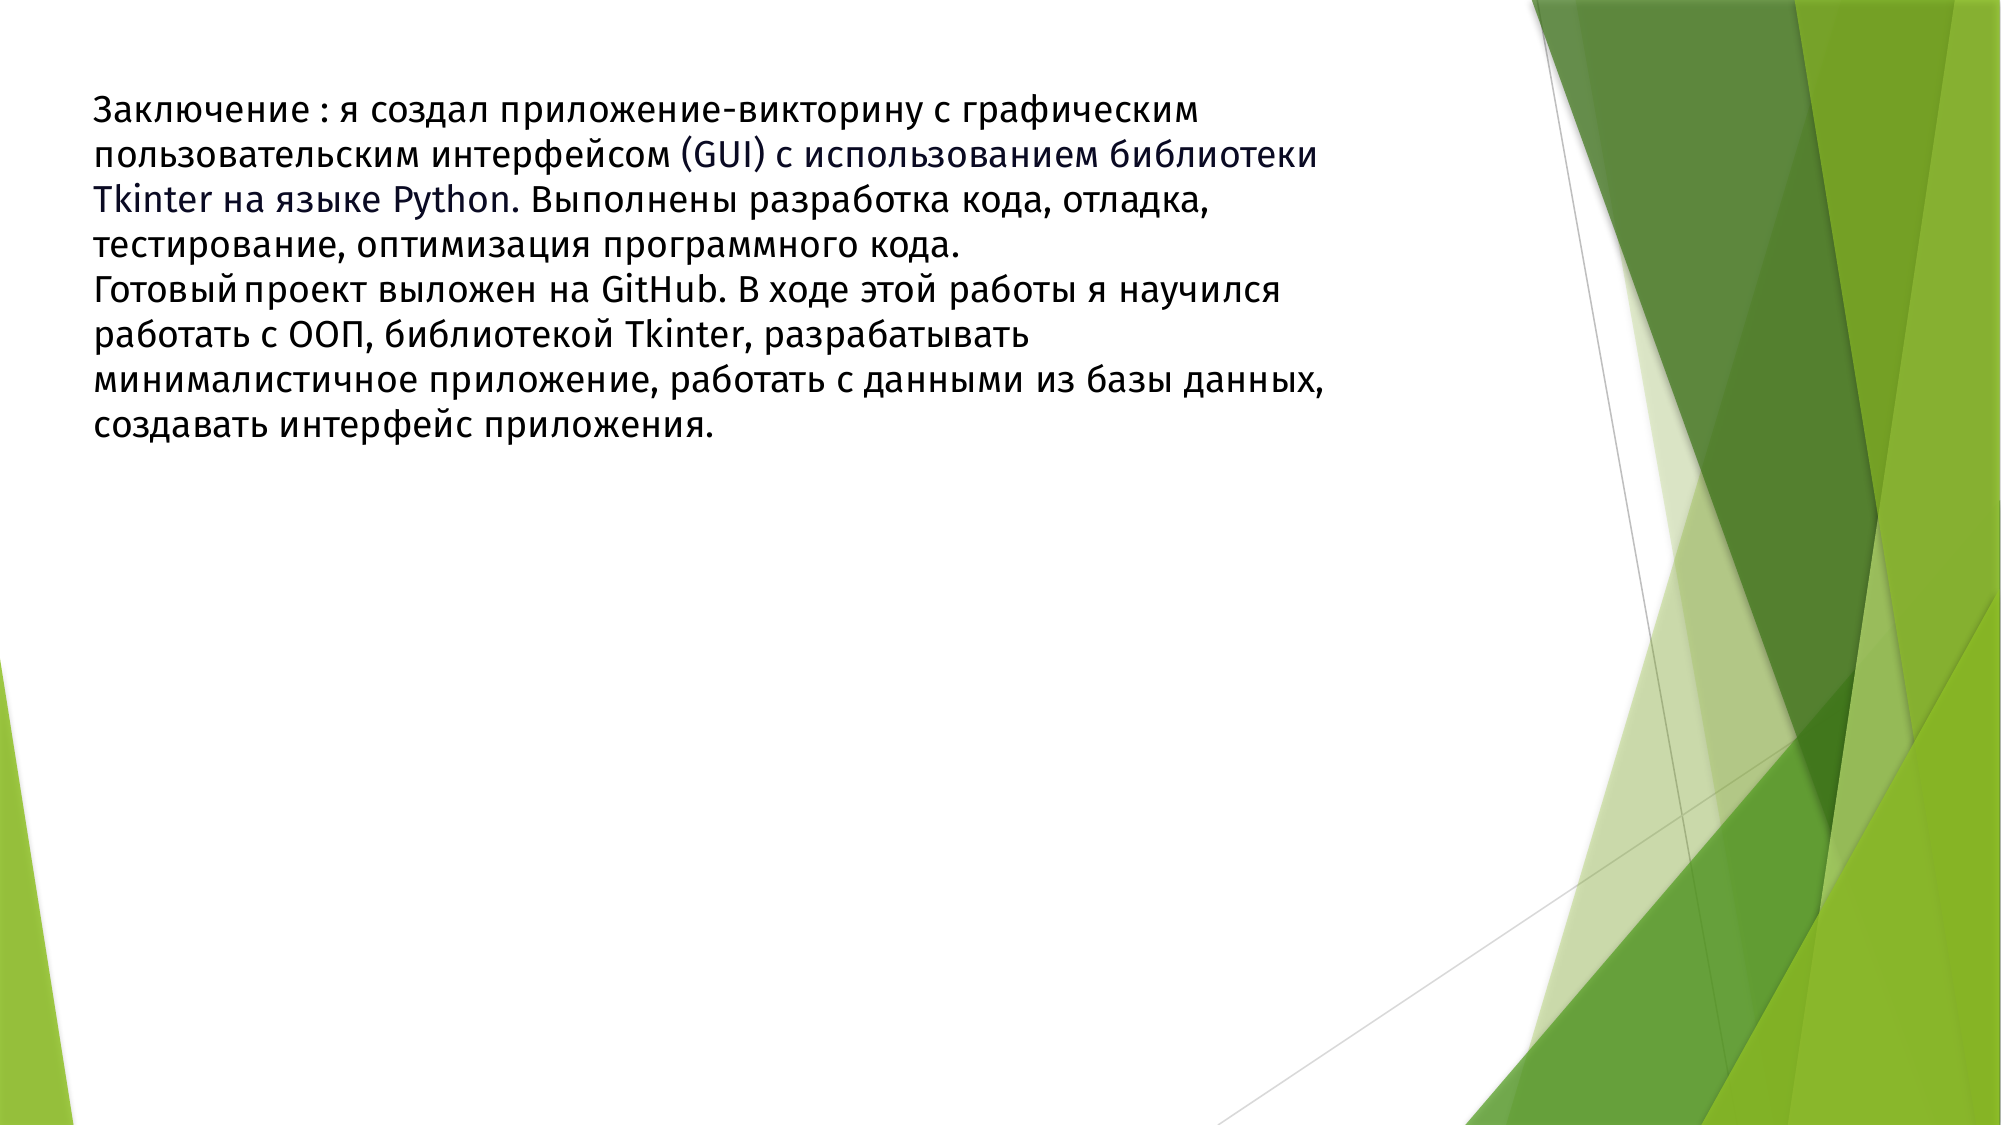

Заключение : я создал приложение-викторину с графическим пользовательским интерфейсом (GUI) с использованием библиотеки Tkinter на языке Python. Выполнены разработка кода, отладка, тестирование, оптимизация программного кода.
Готовый	проект выложен на GitHub. В ходе этой работы я научился работать с ООП, библиотекой Tkinter, разрабатывать минималистичное приложение, работать с данными из базы данных, создавать интерфейс приложения.